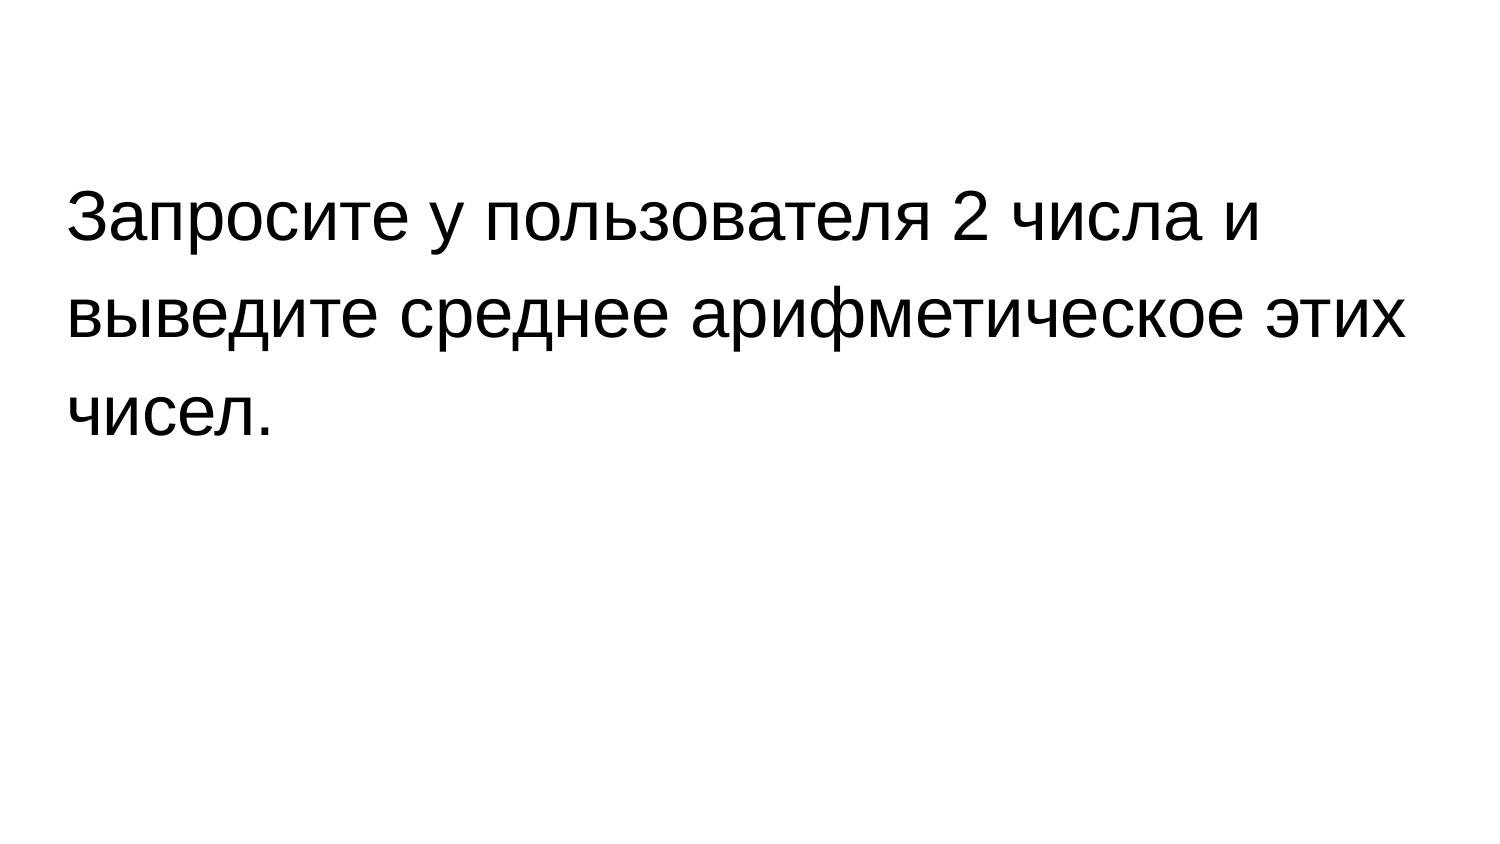

Запросите у пользователя 2 числа и выведите среднее арифметическое этих чисел.